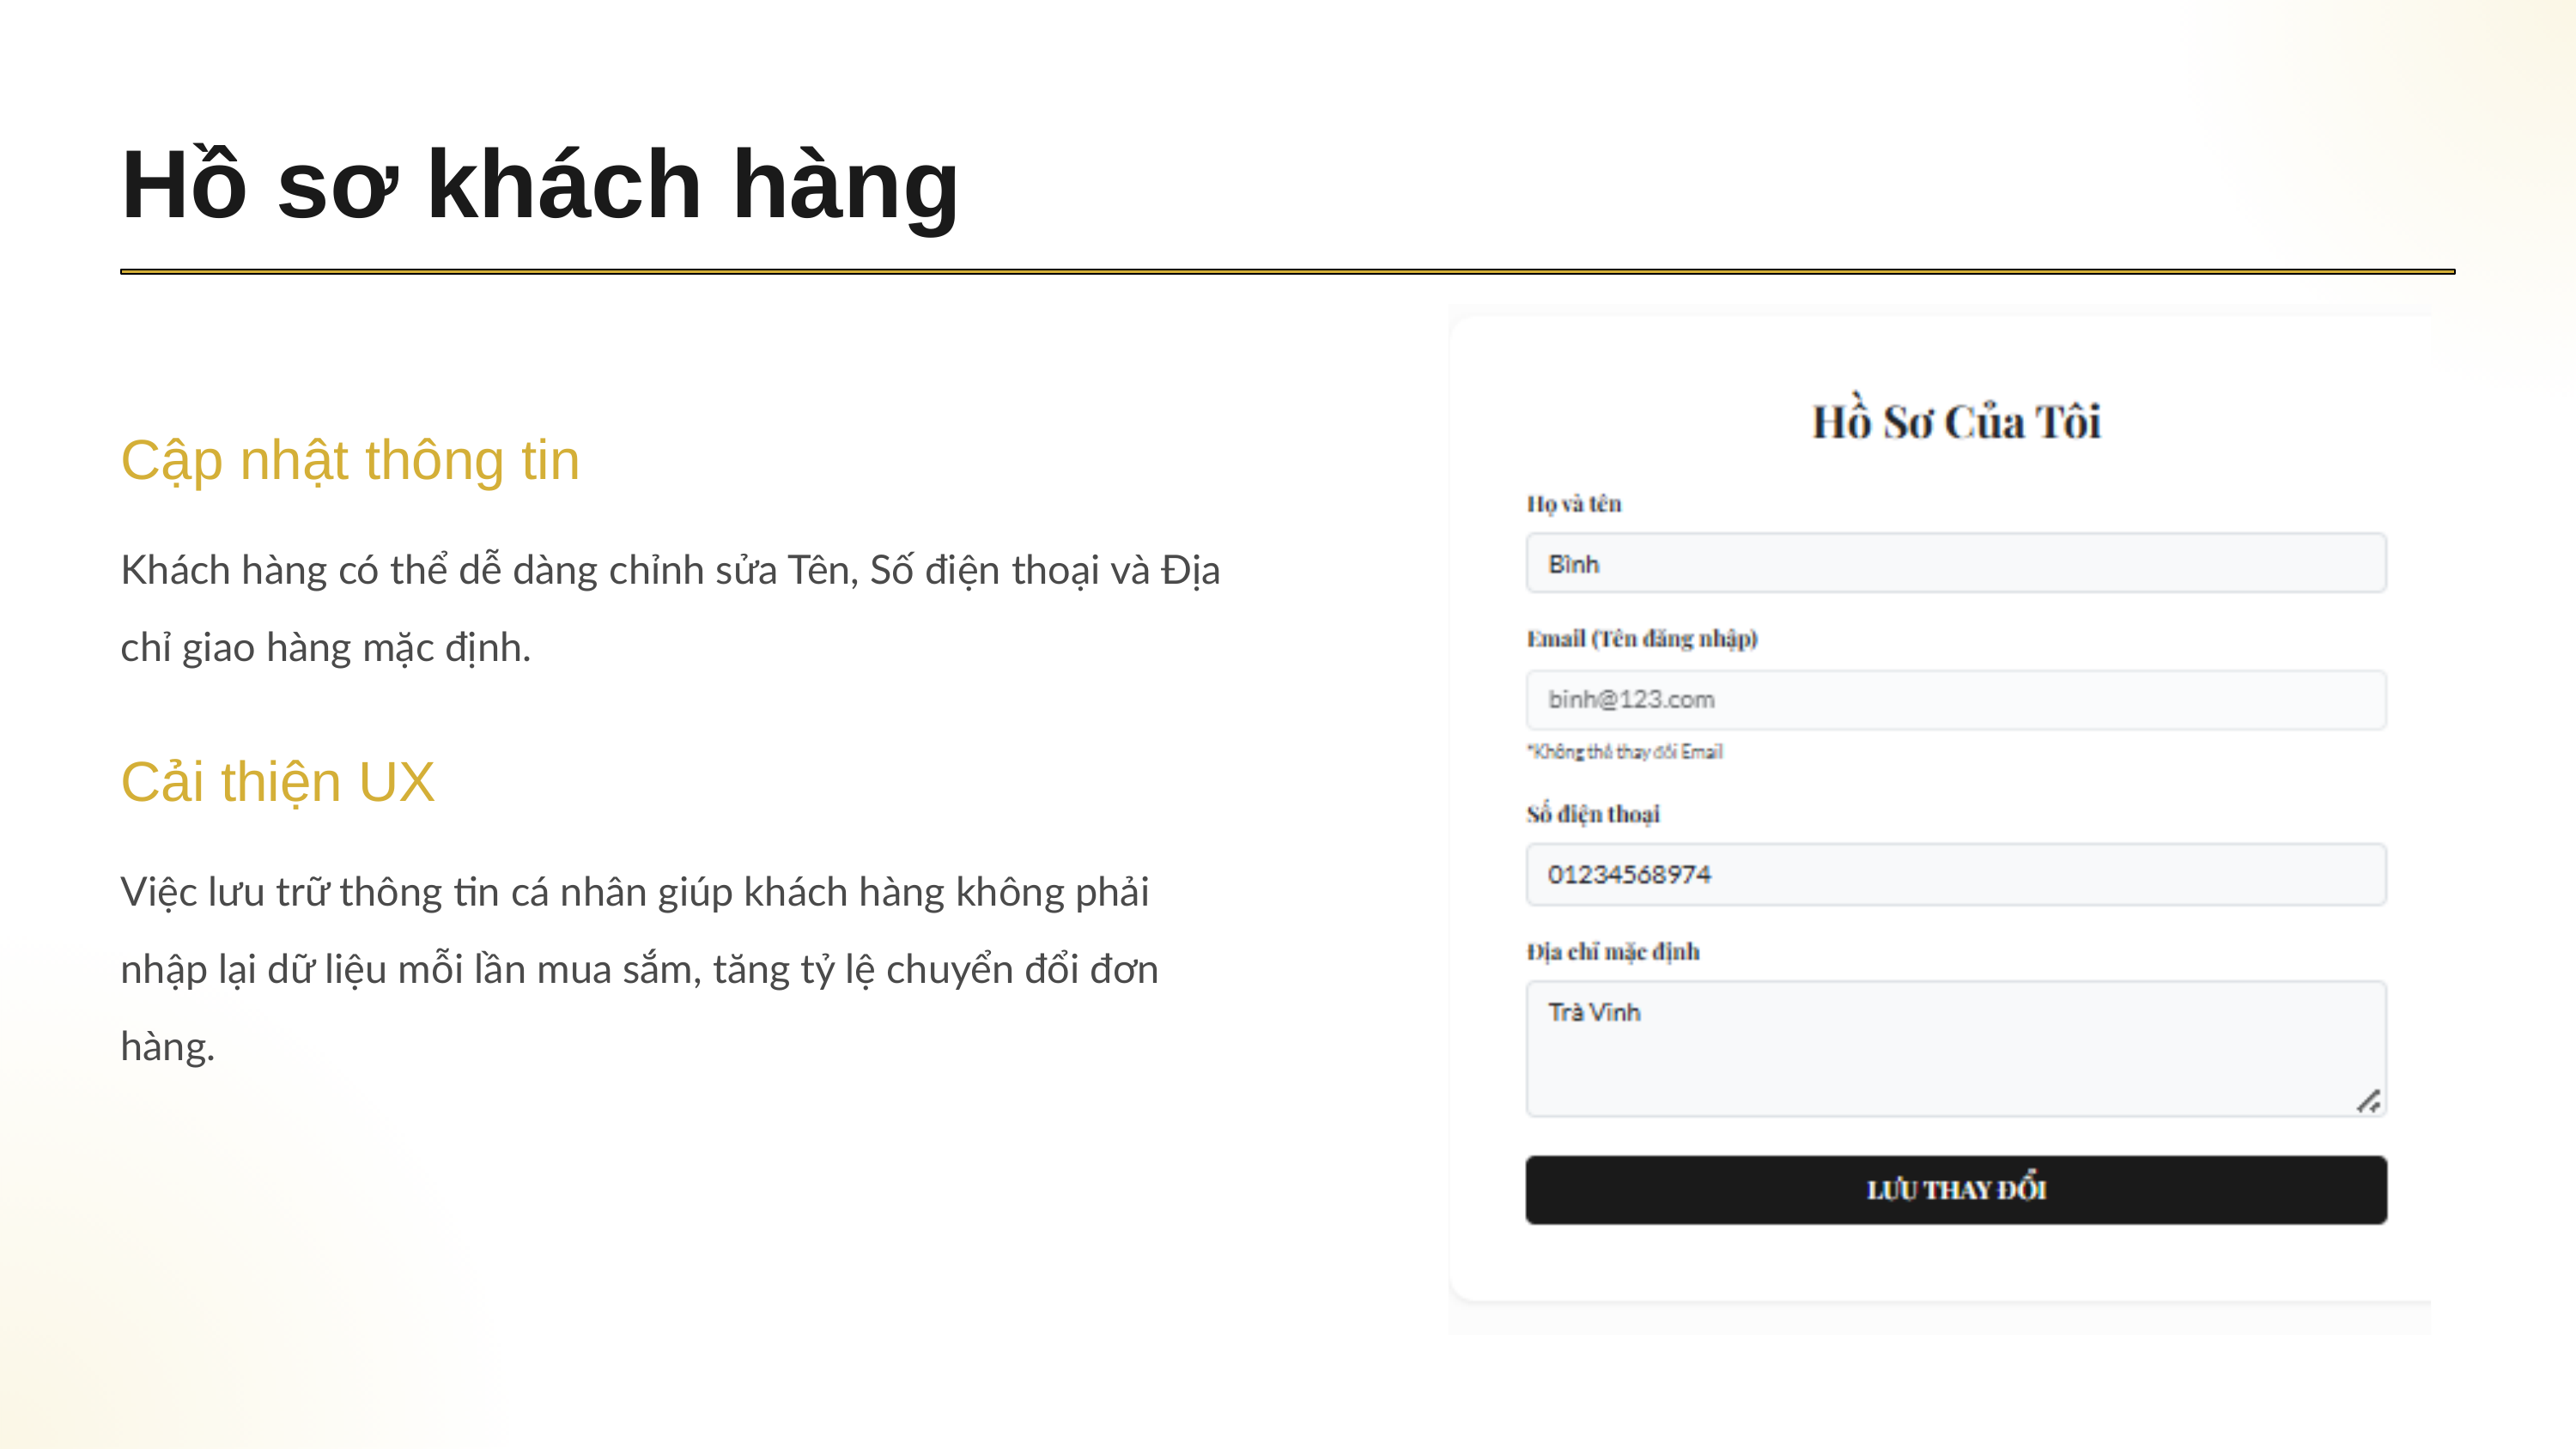

Hồ sơ khách hàng

Cập nhật thông tin
Khách hàng có thể dễ dàng chỉnh sửa Tên, Số điện thoại và Địa chỉ giao hàng mặc định.
Cải thiện UX
Việc lưu trữ thông tin cá nhân giúp khách hàng không phải nhập lại dữ liệu mỗi lần mua sắm, tăng tỷ lệ chuyển đổi đơn hàng.